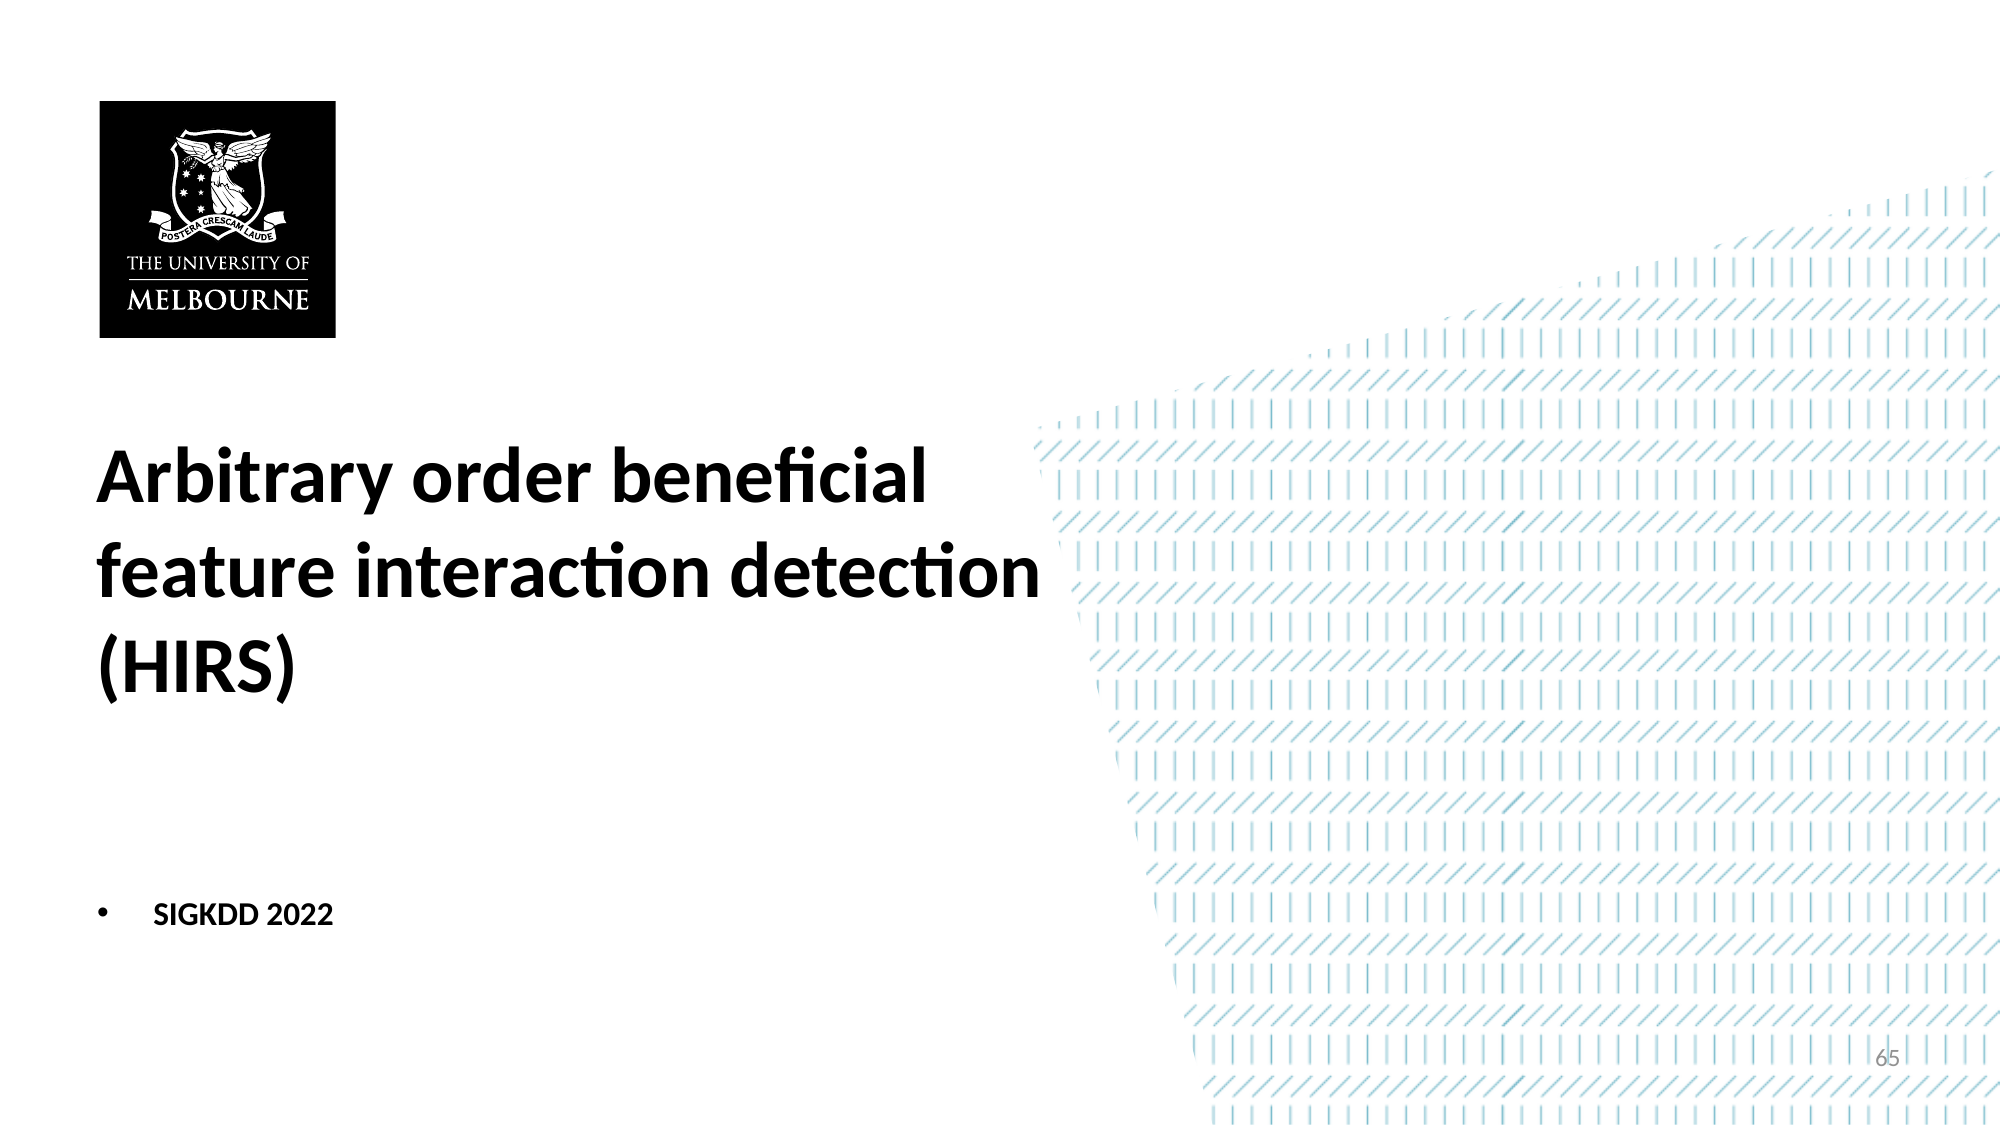

Arbitrary order beneficial feature interaction detection (HIRS)

SIGKDD 2022
65